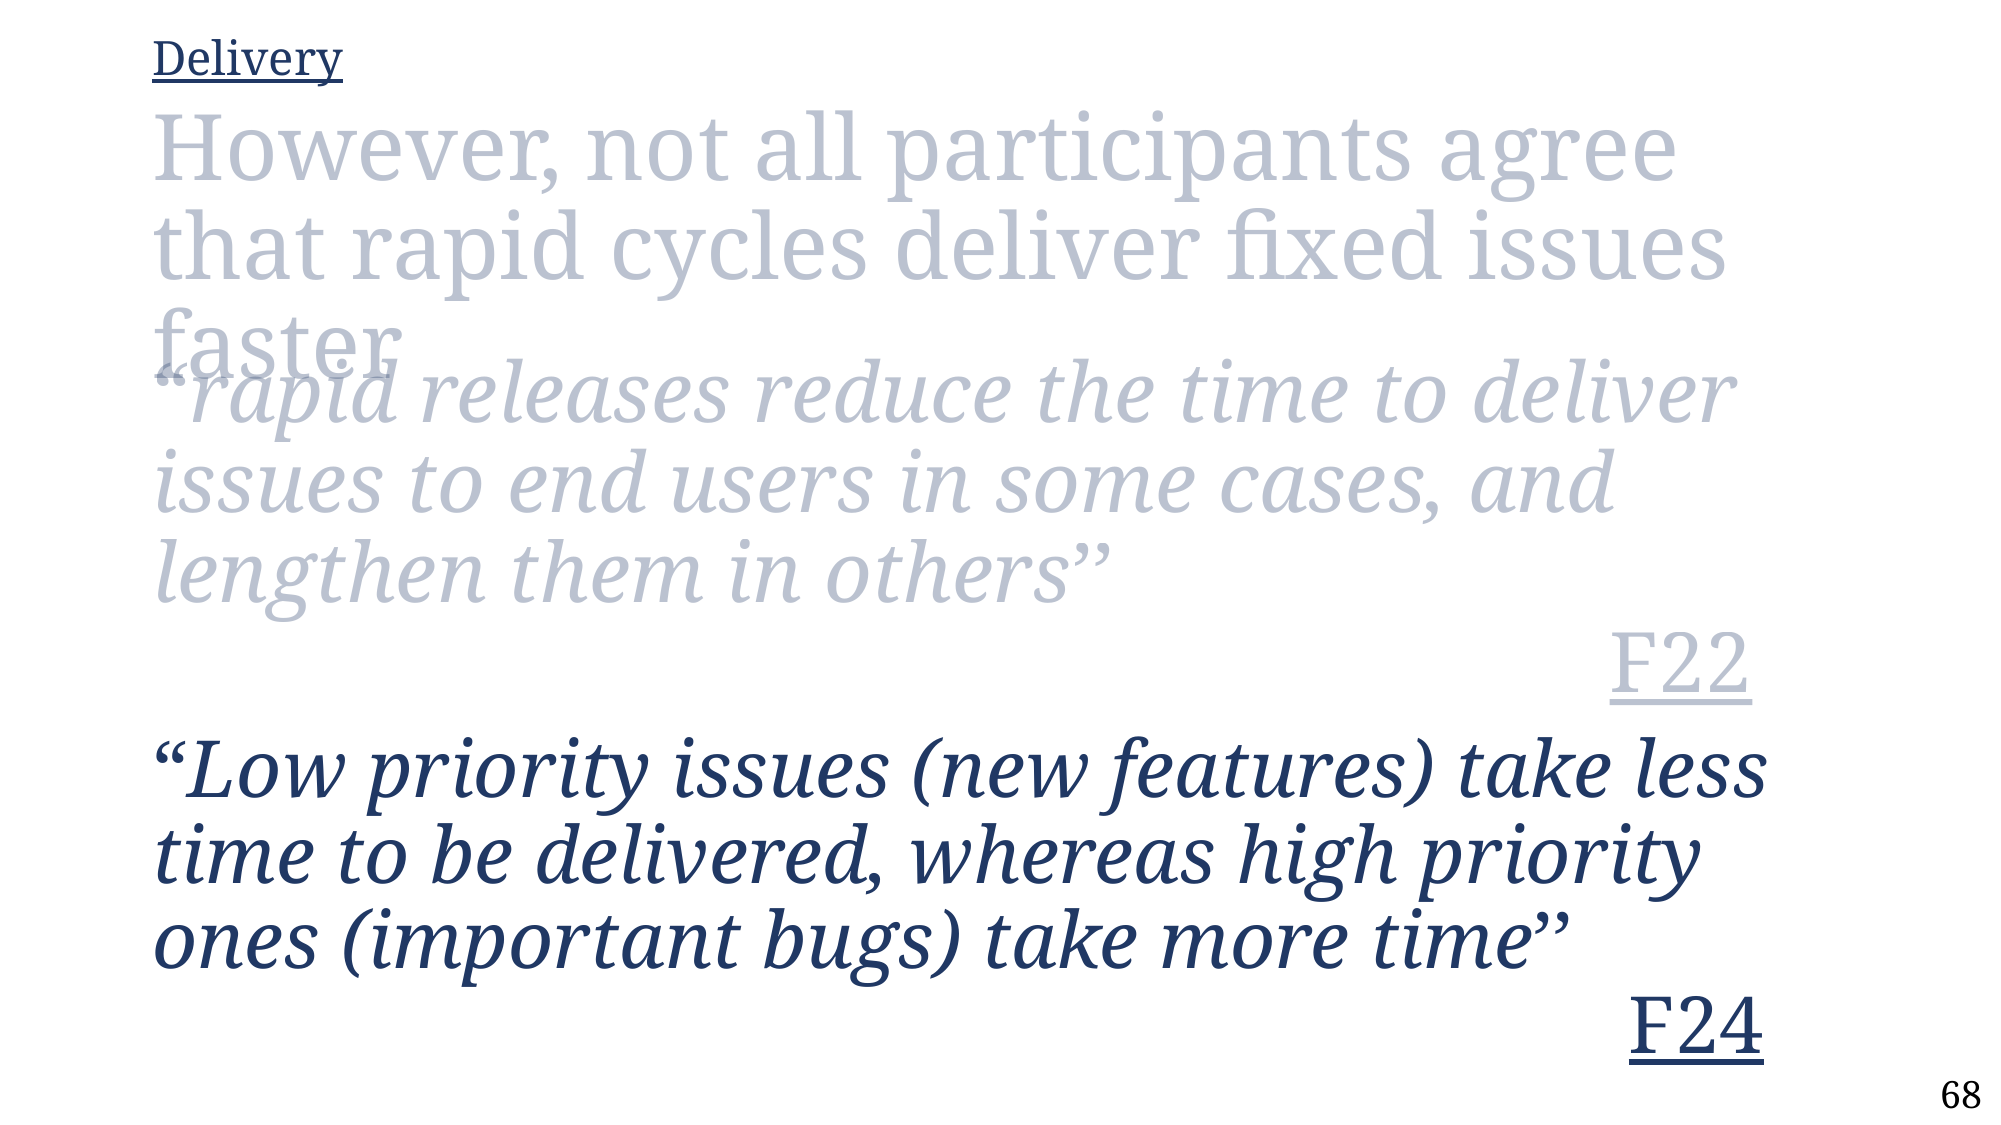

Delivery
# However, not all participants agree that rapid cycles deliver fixed issues faster
“rapid releases reduce the time to deliver issues to end users in some cases, and lengthen them in others’’
                                                                   F22
“Low priority issues (new features) take less time to be delivered, whereas high priority ones (important bugs) take more time’’
                                                                        F24
68